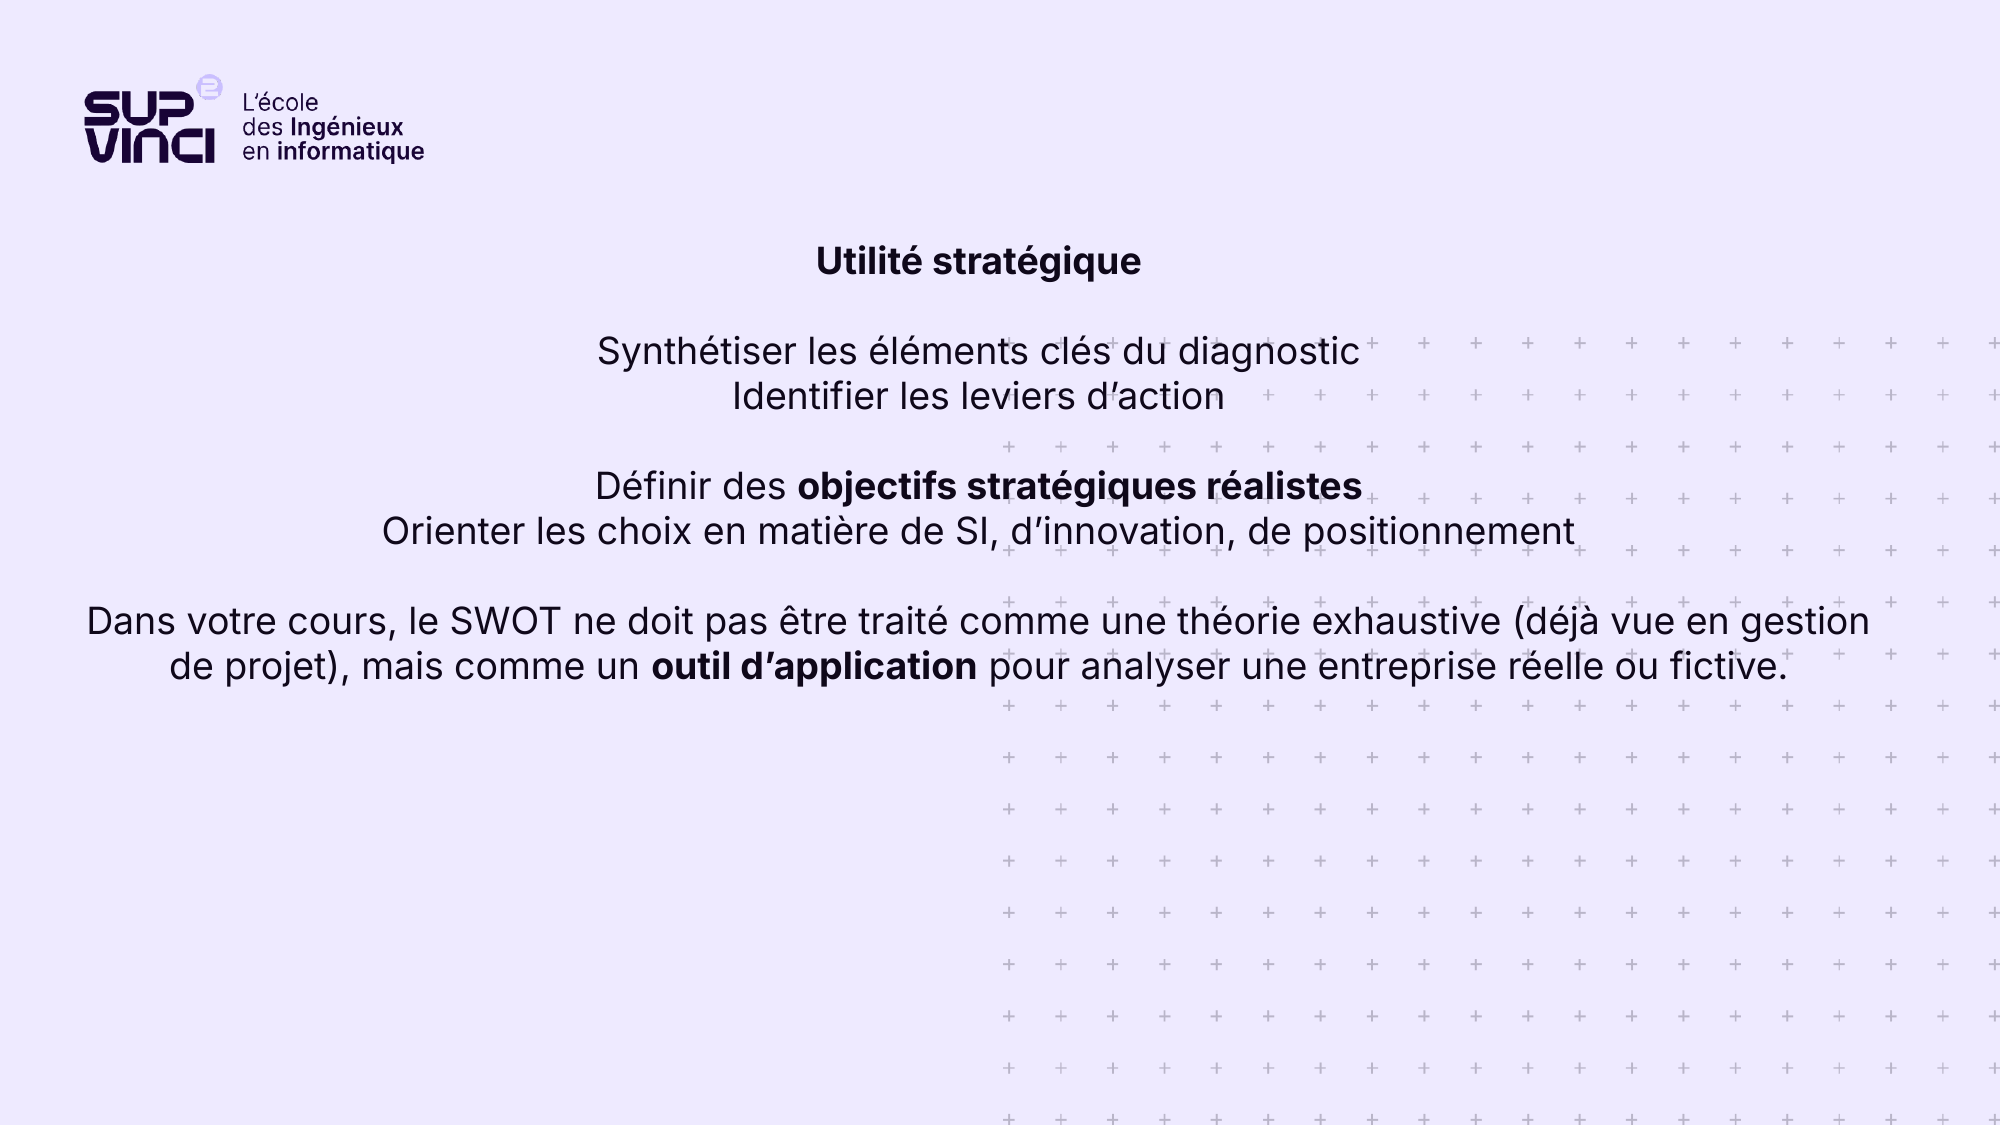

Utilité stratégique

Synthétiser les éléments clés du diagnostic
Identifier les leviers d’action

Définir des objectifs stratégiques réalistes
Orienter les choix en matière de SI, d’innovation, de positionnement

Dans votre cours, le SWOT ne doit pas être traité comme une théorie exhaustive (déjà vue en gestion de projet), mais comme un outil d’application pour analyser une entreprise réelle ou fictive.